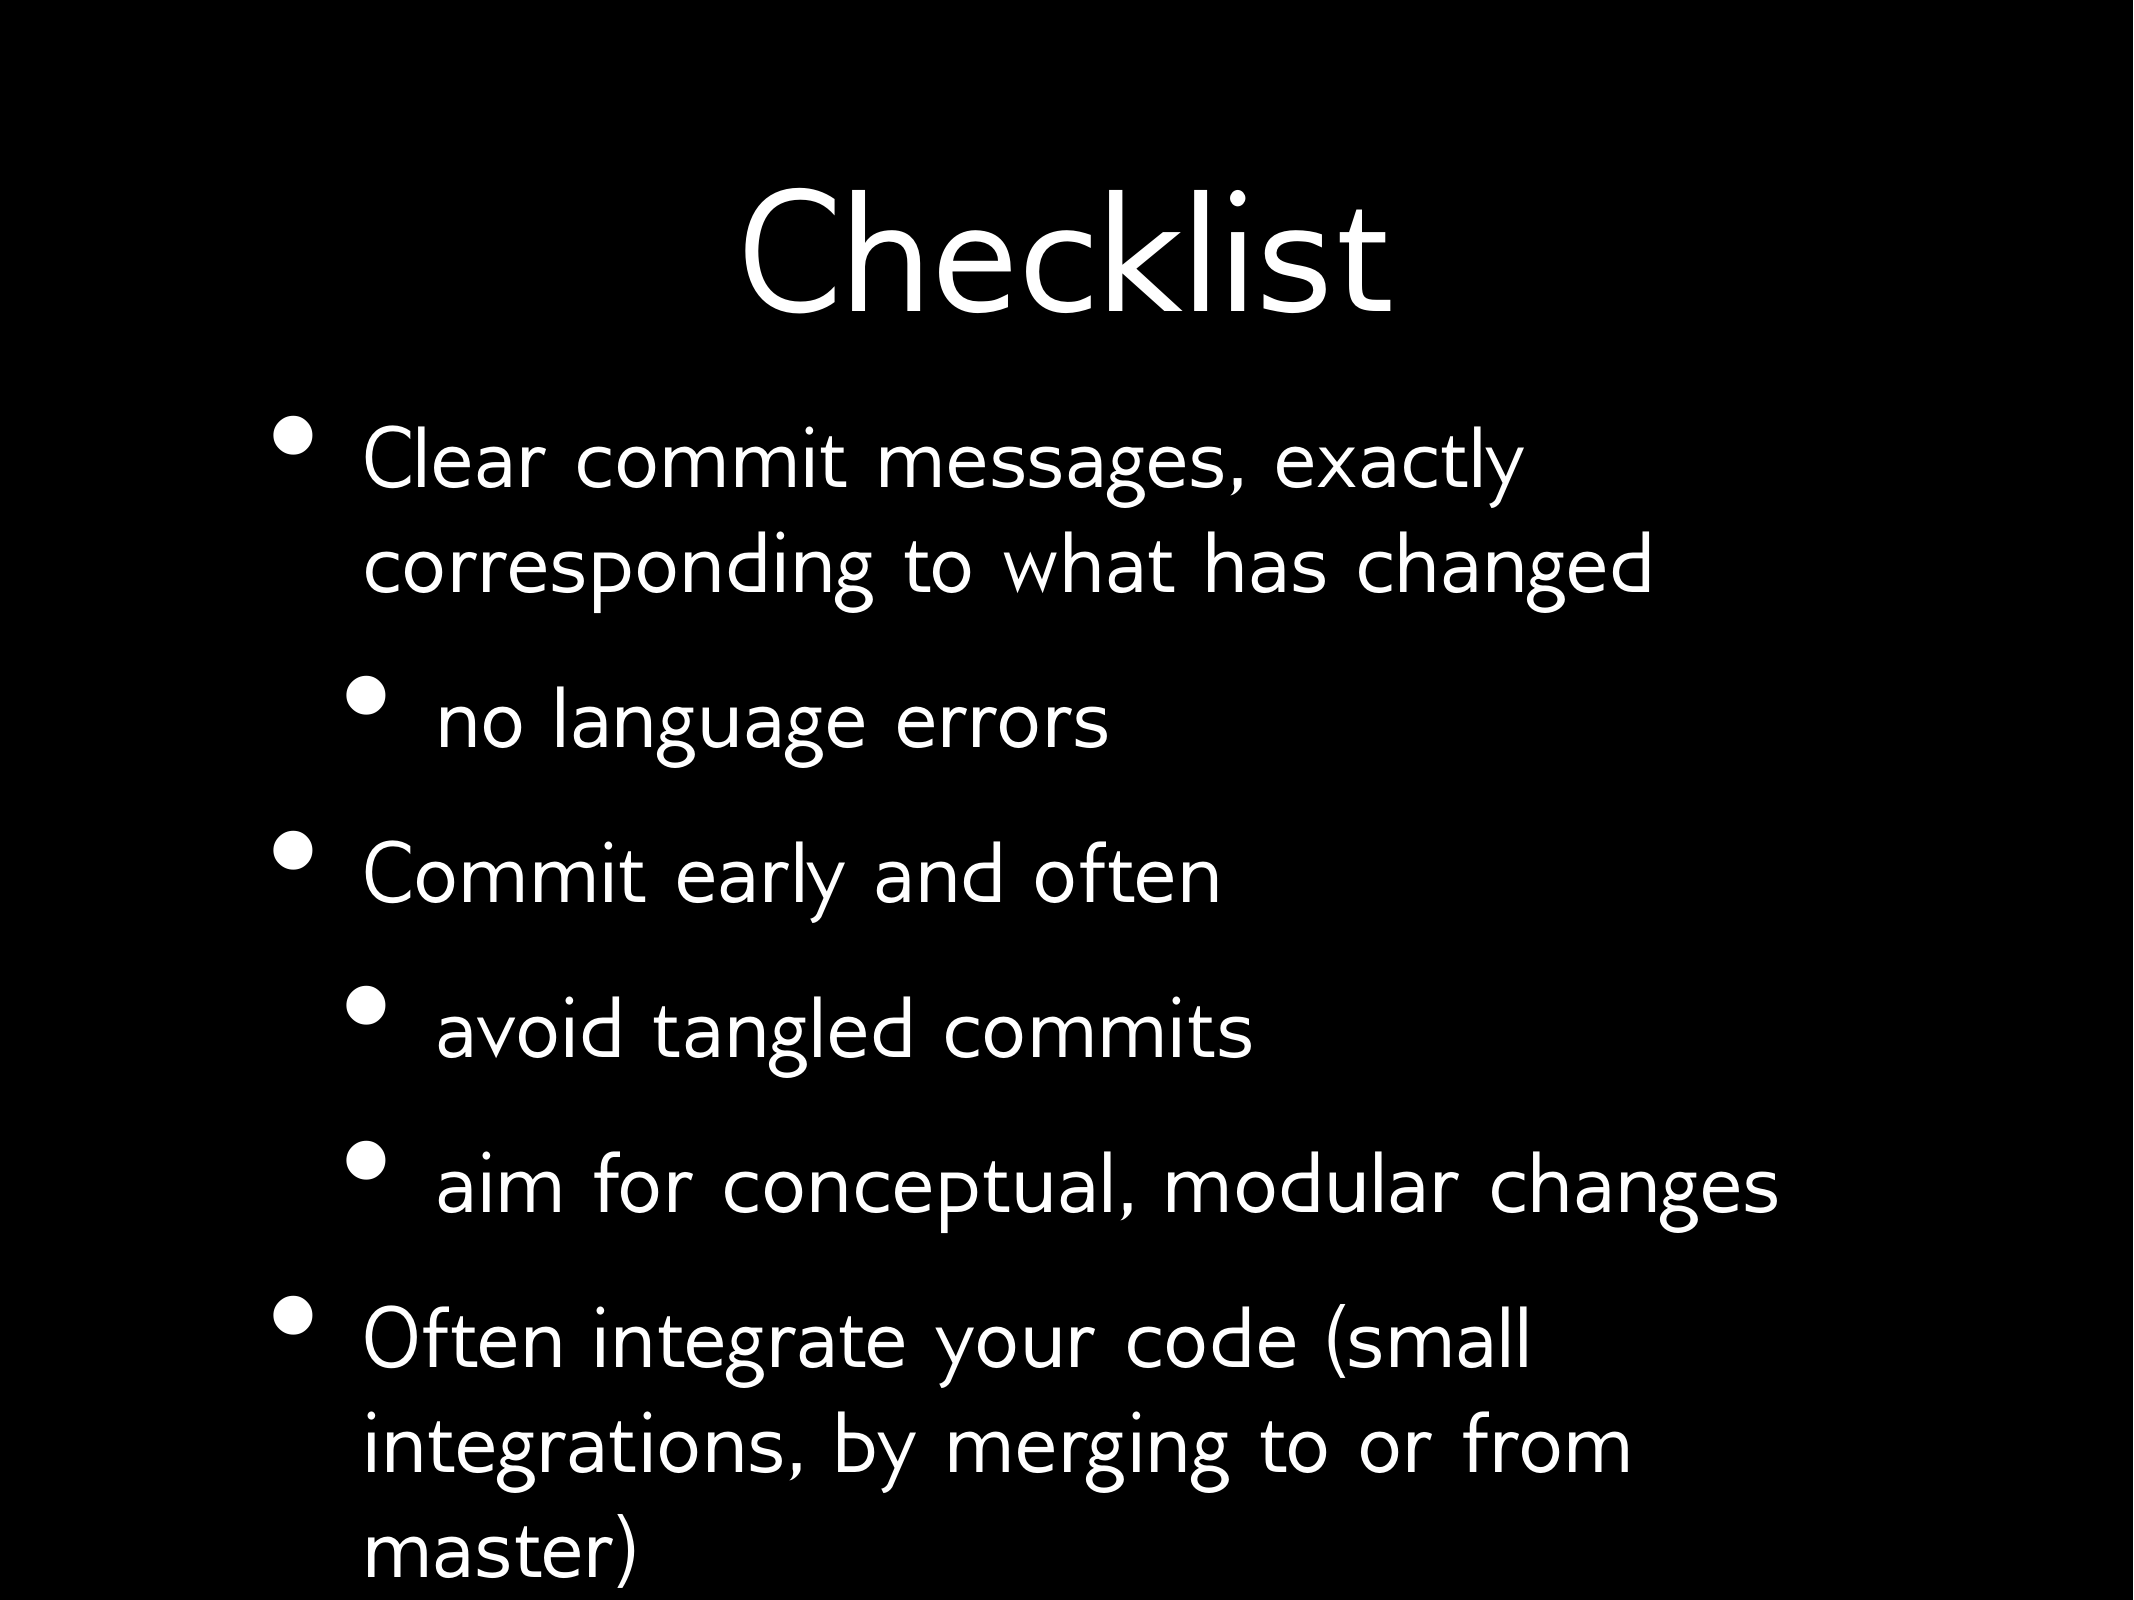

# Checklist
Clear commit messages, exactly corresponding to what has changed
no language errors
Commit early and often
avoid tangled commits
aim for conceptual, modular changes
Often integrate your code (small integrations, by merging to or from master)